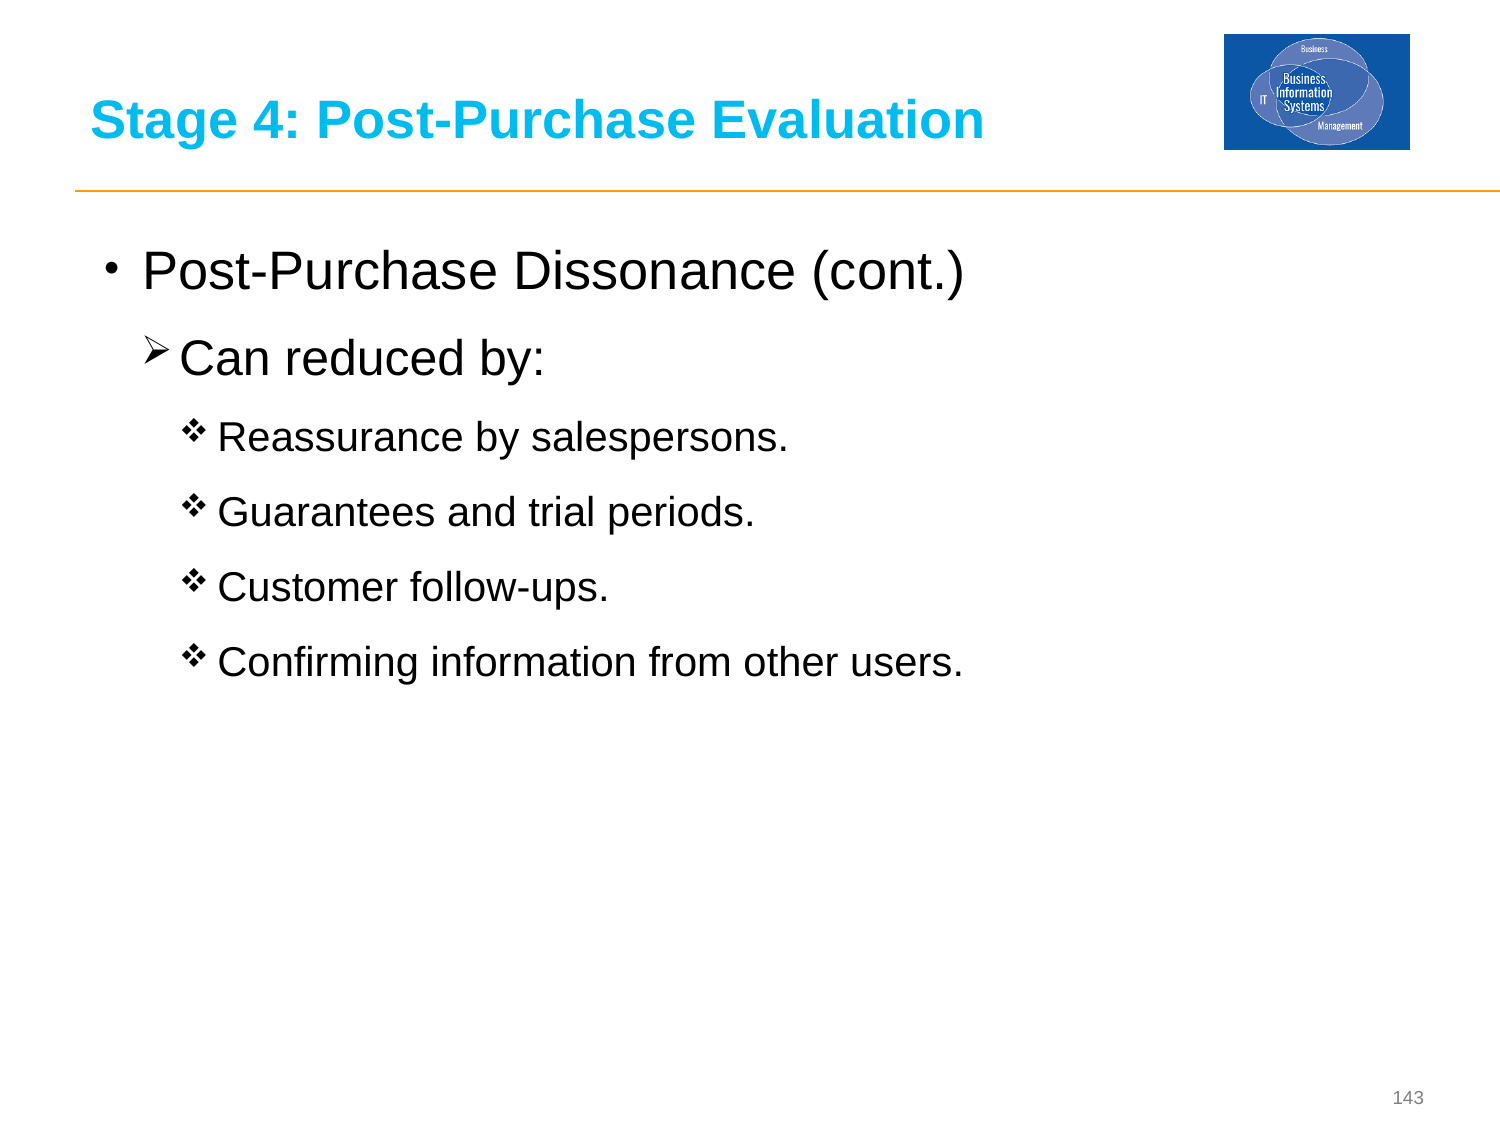

# Stage 4: Post-Purchase Evaluation
Post-Purchase Dissonance (cont.)
Can reduced by:
Reassurance by salespersons.
Guarantees and trial periods.
Customer follow-ups.
Confirming information from other users.